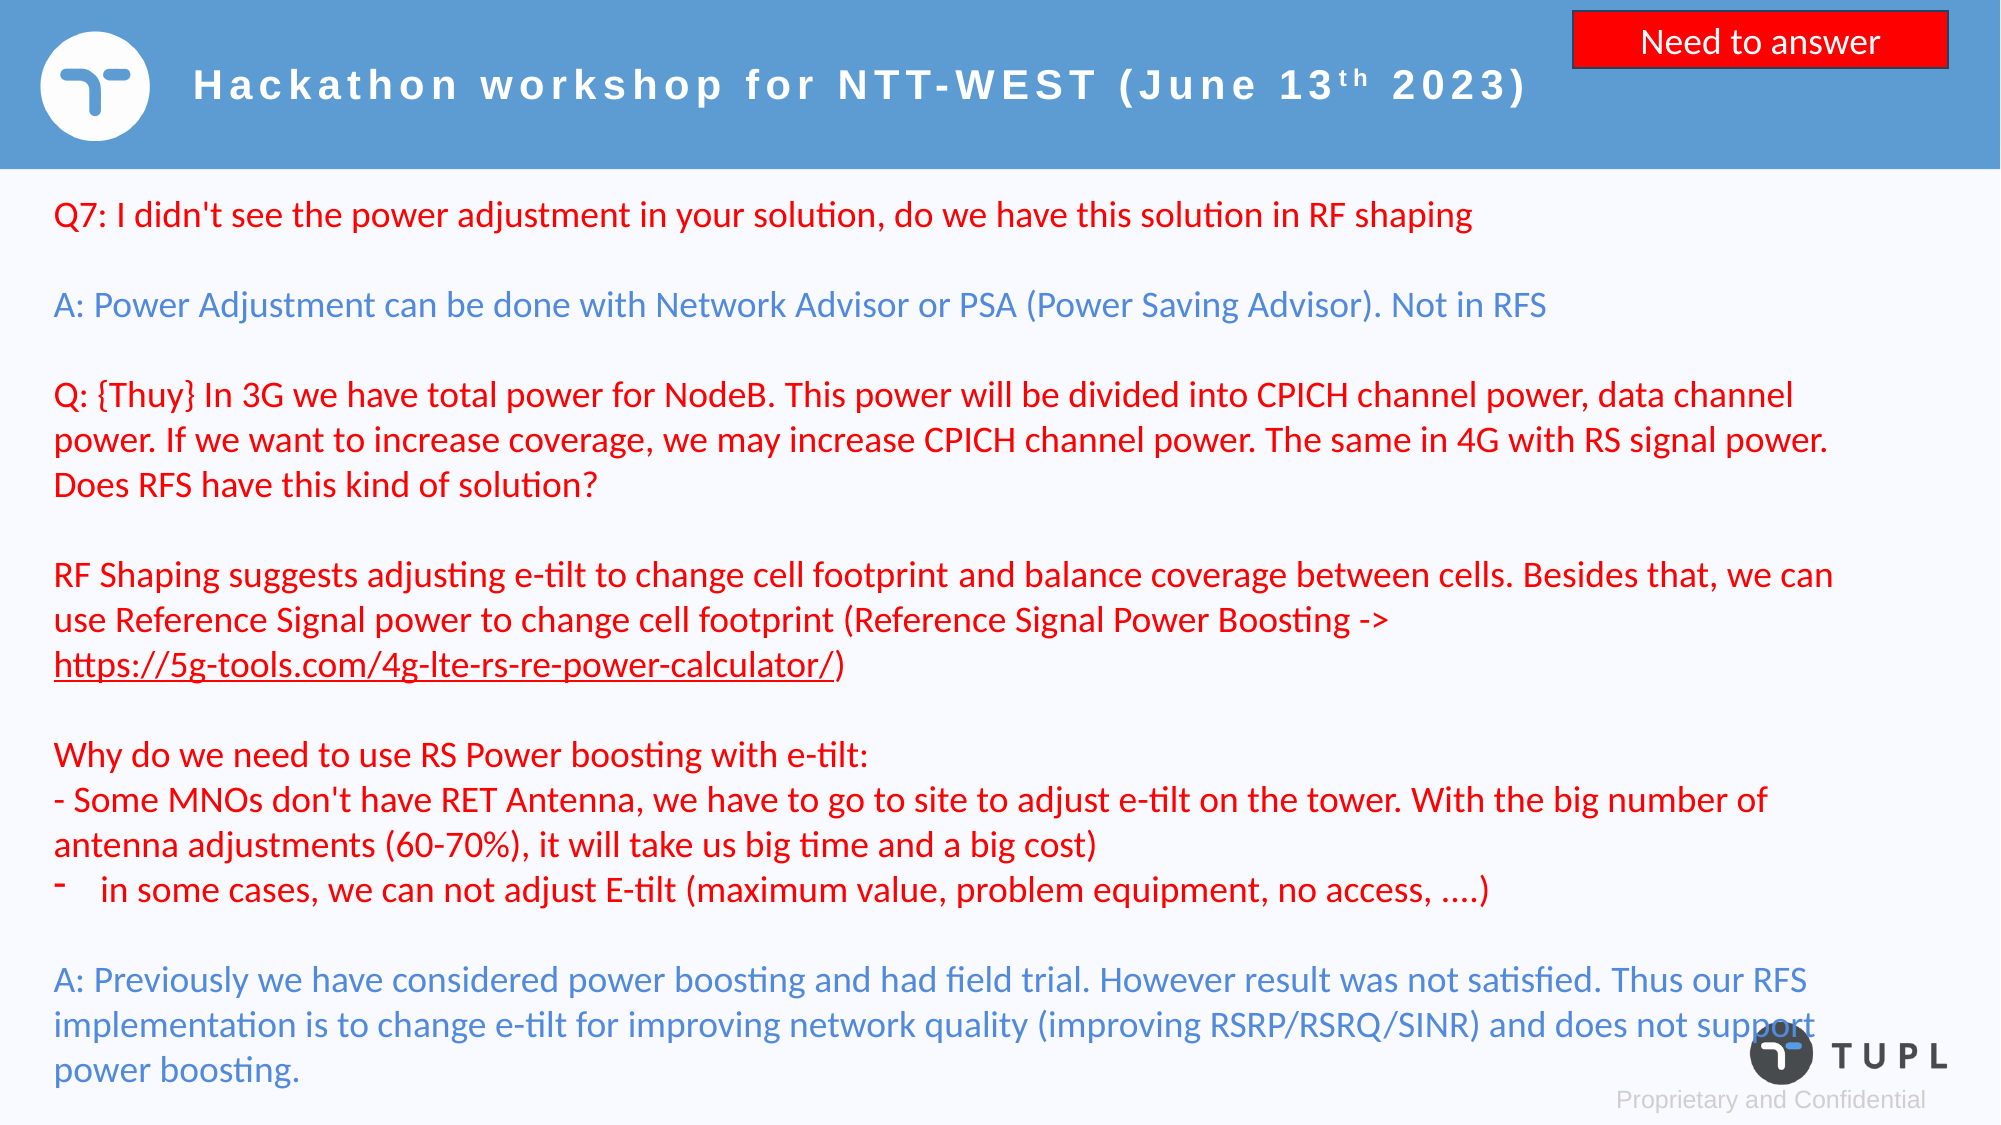

Need to answer
# Hackathon workshop for NTT-WEST (June 13th 2023)
Q7: I didn't see the power adjustment in your solution, do we have this solution in RF shaping

A: Power Adjustment can be done with Network Advisor or PSA (Power Saving Advisor). Not in RFS

Q: {Thuy} In 3G we have total power for NodeB. This power will be divided into CPICH channel power, data channel power. If we want to increase coverage, we may increase CPICH channel power. The same in 4G with RS signal power. Does RFS have this kind of solution?

RF Shaping suggests adjusting e-tilt to change cell footprint and balance coverage between cells. Besides that, we can use Reference Signal power to change cell footprint (Reference Signal Power Boosting -> https://5g-tools.com/4g-lte-rs-re-power-calculator/)

Why do we need to use RS Power boosting with e-tilt:
- Some MNOs don't have RET Antenna, we have to go to site to adjust e-tilt on the tower. With the big number of antenna adjustments (60-70%), it will take us big time and a big cost)
in some cases, we can not adjust E-tilt (maximum value, problem equipment, no access, ....)

A: Previously we have considered power boosting and had field trial. However result was not satisfied. Thus our RFS implementation is to change e-tilt for improving network quality (improving RSRP/RSRQ/SINR) and does not support power boosting.